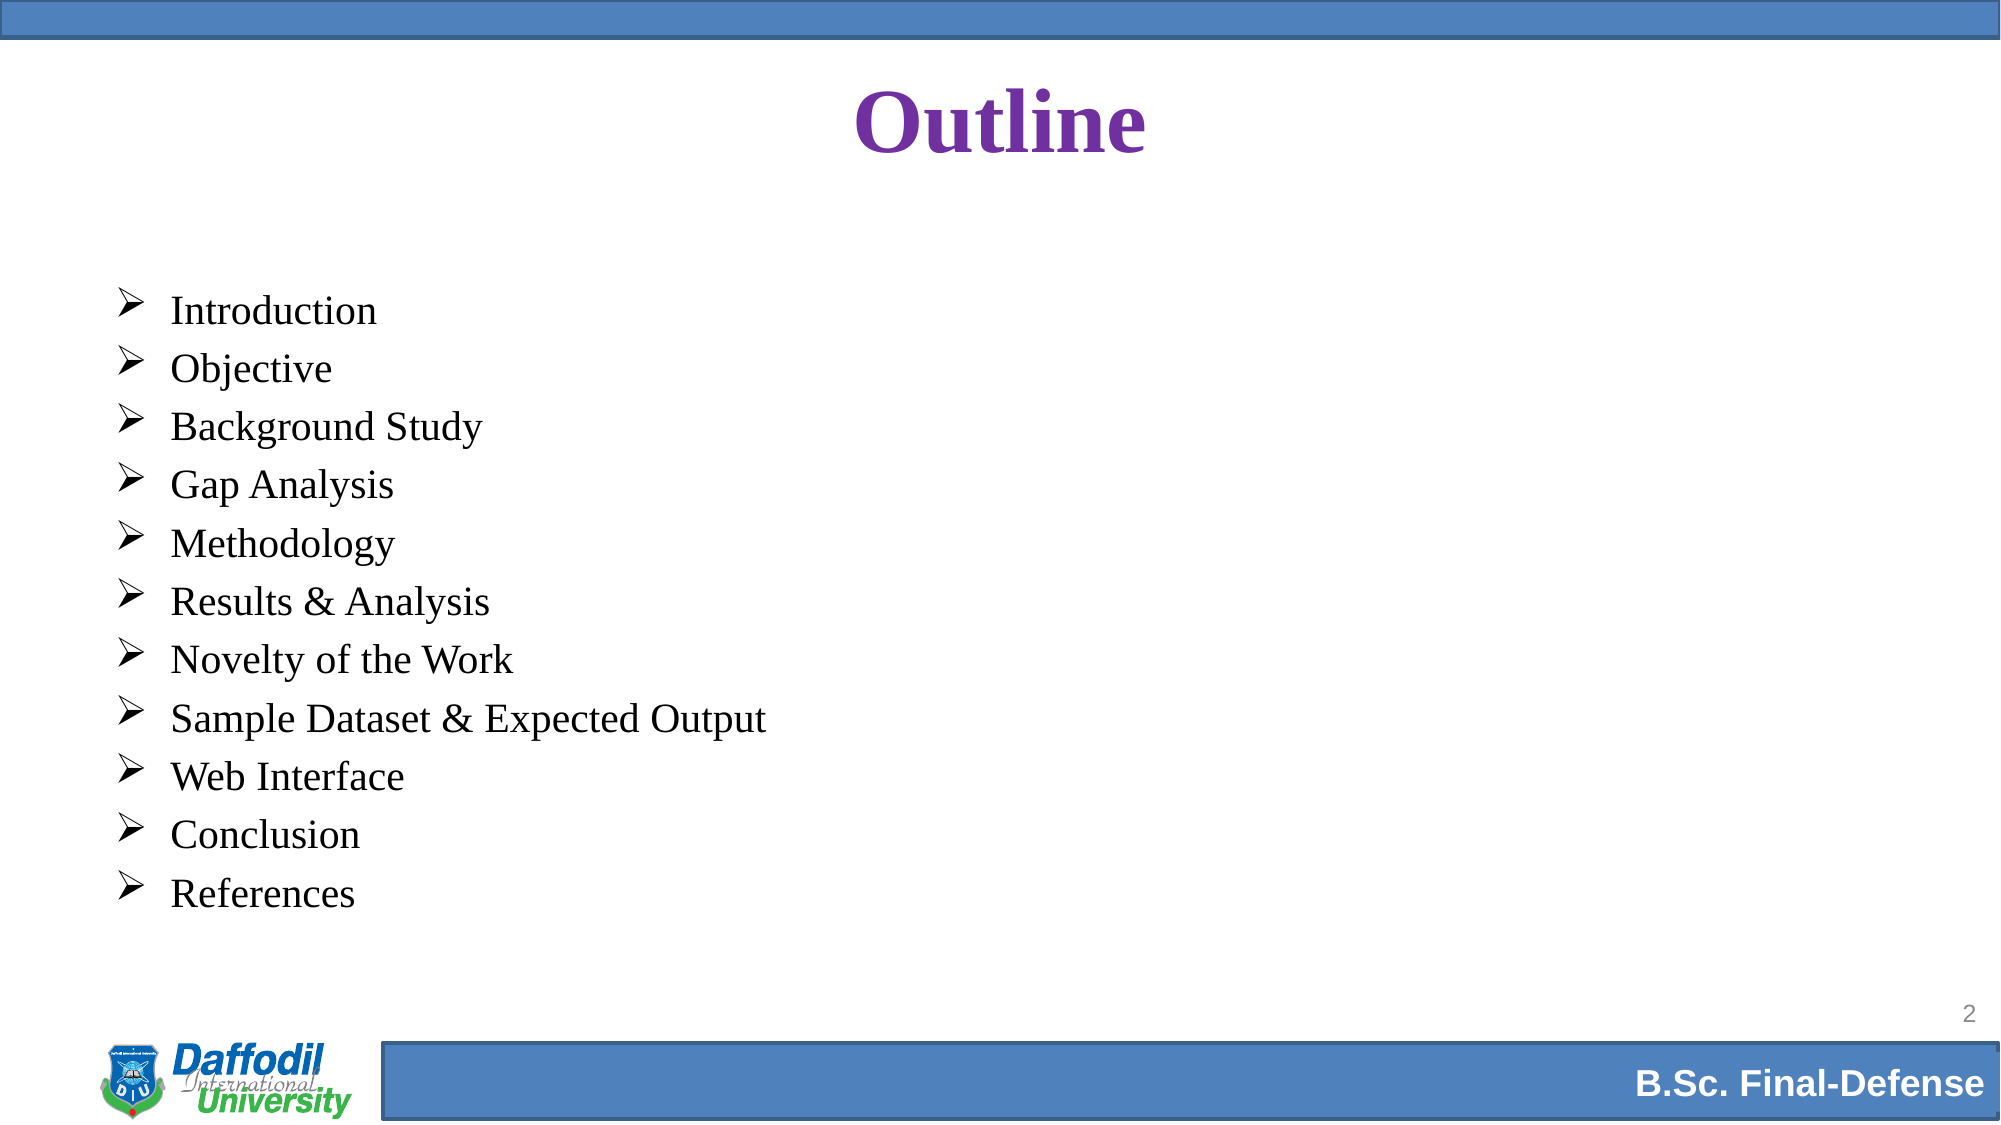

# Outline
Introduction
Objective
Background Study
Gap Analysis
Methodology
Results & Analysis
Novelty of the Work
Sample Dataset & Expected Output
Web Interface
Conclusion
References

2
B.Sc. Final-Defense